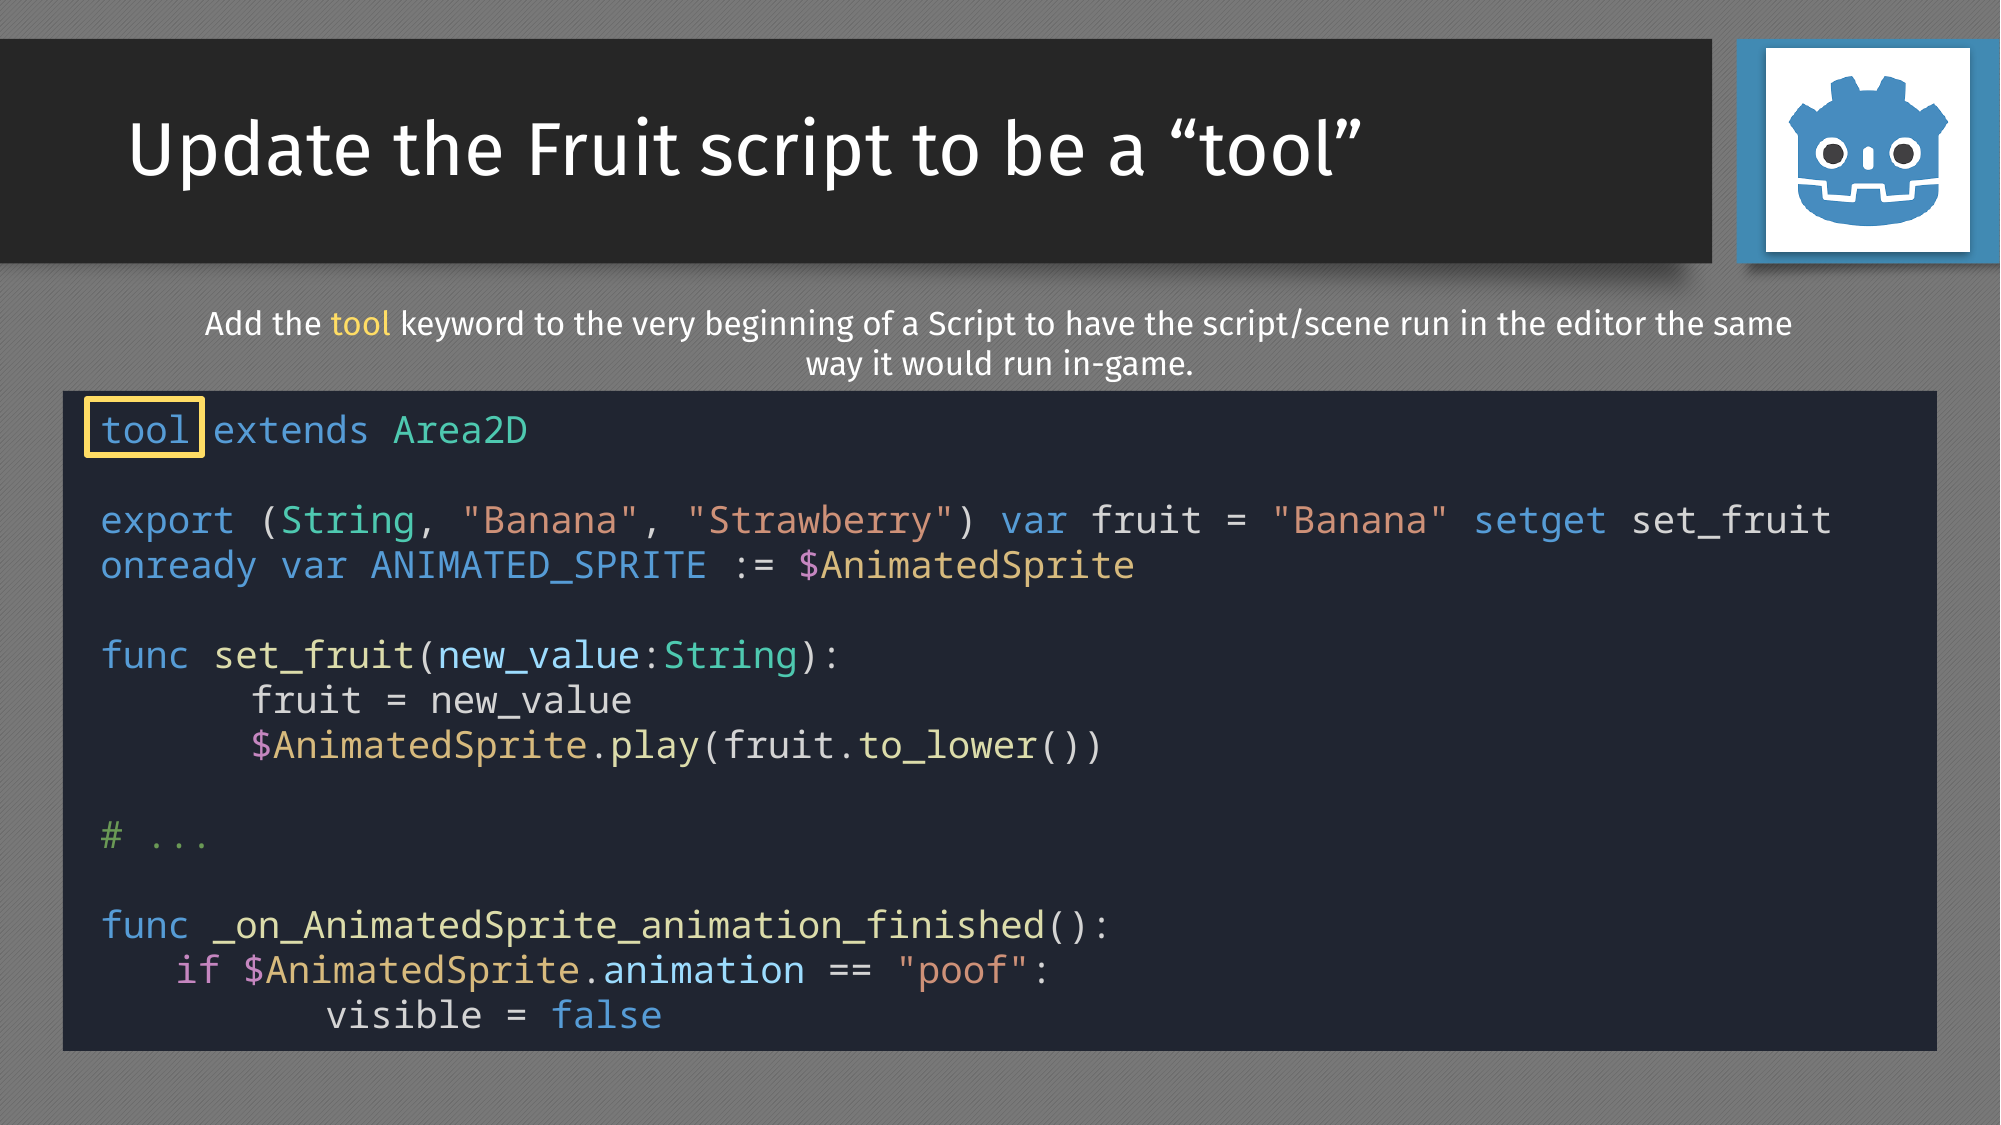

# Update the Fruit script to be a “tool”
Add the tool keyword to the very beginning of a Script to have the script/scene run in the editor the same way it would run in-game.
tool extends Area2D
export (String, "Banana", "Strawberry") var fruit = "Banana" setget set_fruit
onready var ANIMATED_SPRITE := $AnimatedSprite
func set_fruit(new_value:String):
	fruit = new_value
	$AnimatedSprite.play(fruit.to_lower())
# ...
func _on_AnimatedSprite_animation_finished():
if $AnimatedSprite.animation == "poof":
	visible = false